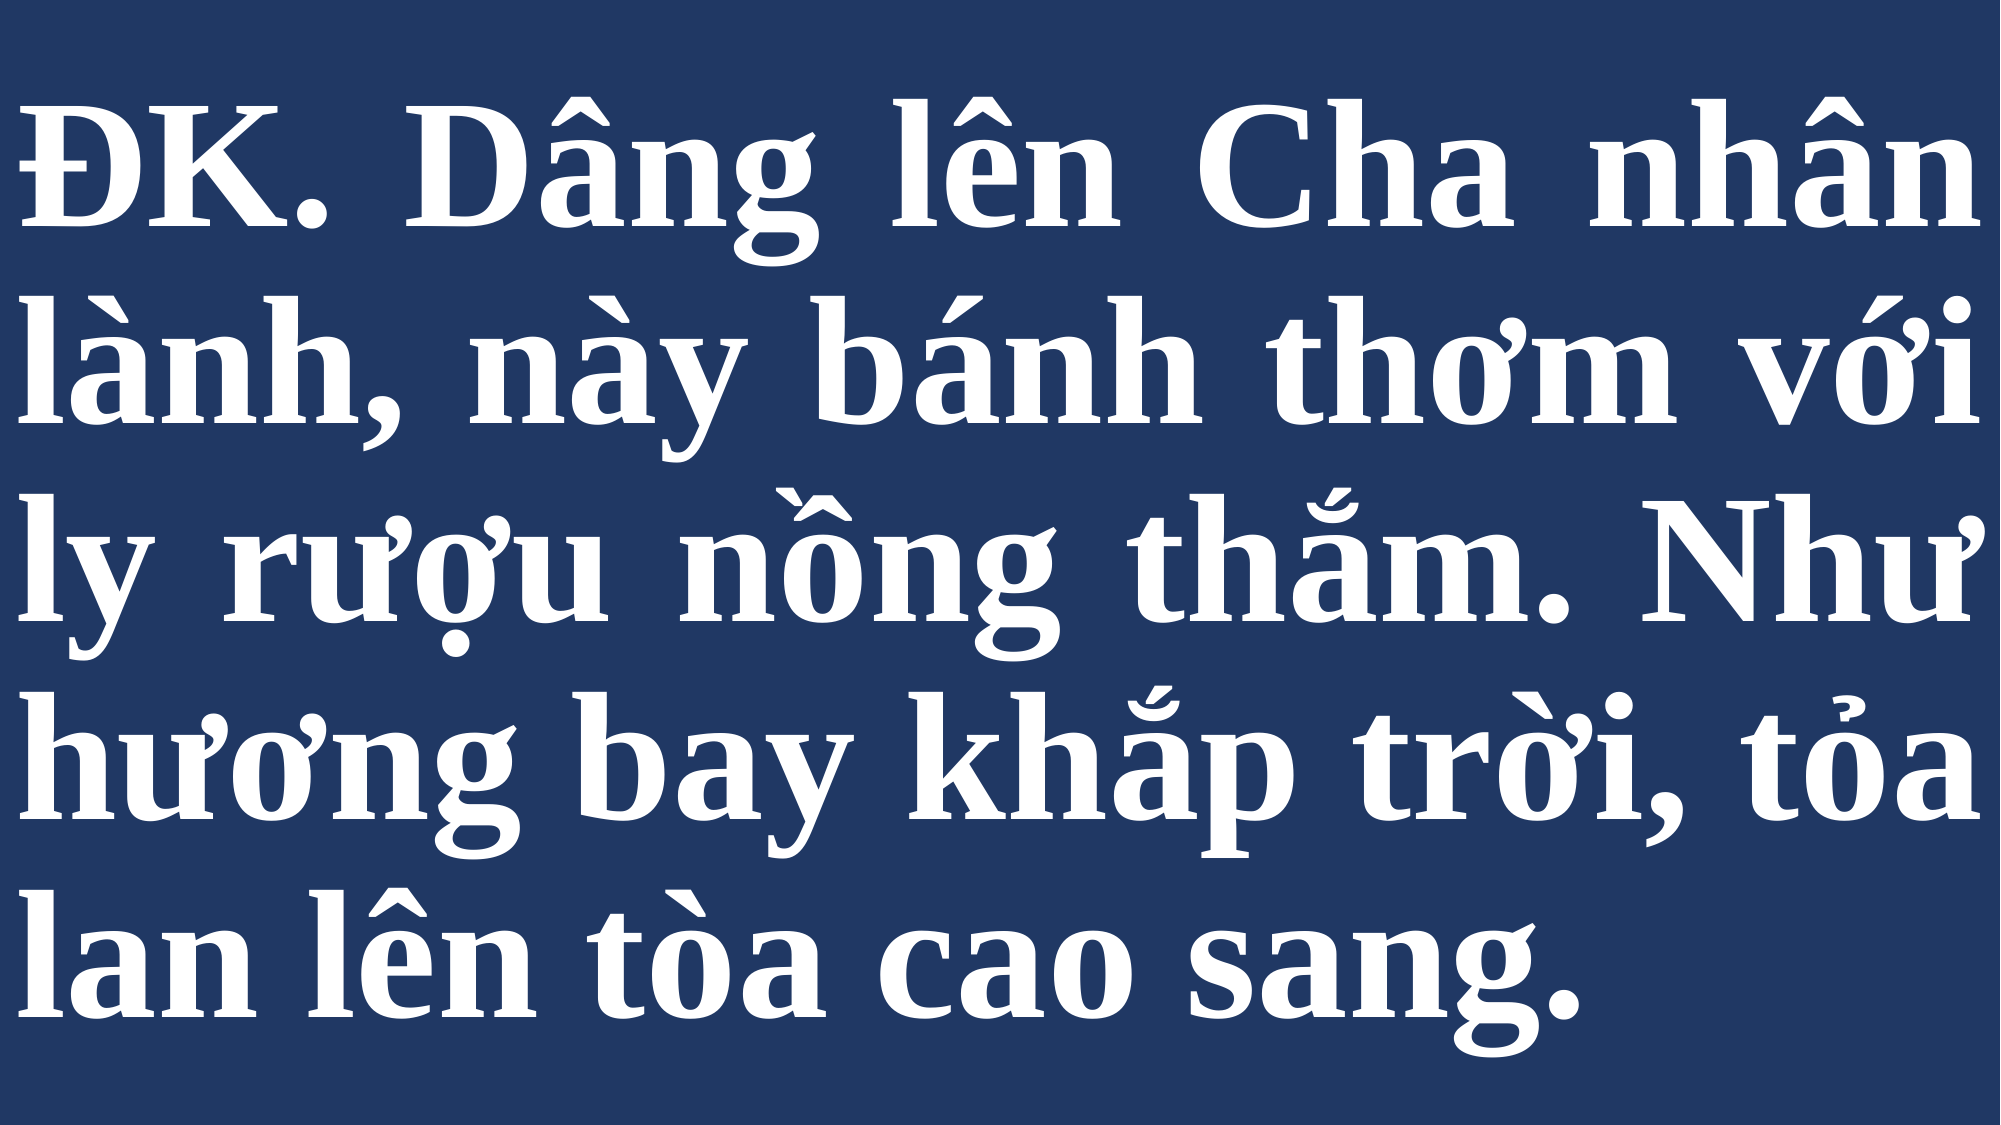

# ĐK. Dâng lên Cha nhân lành, này bánh thơm với ly rượu nồng thắm. Như hương bay khắp trời, tỏa lan lên tòa cao sang.